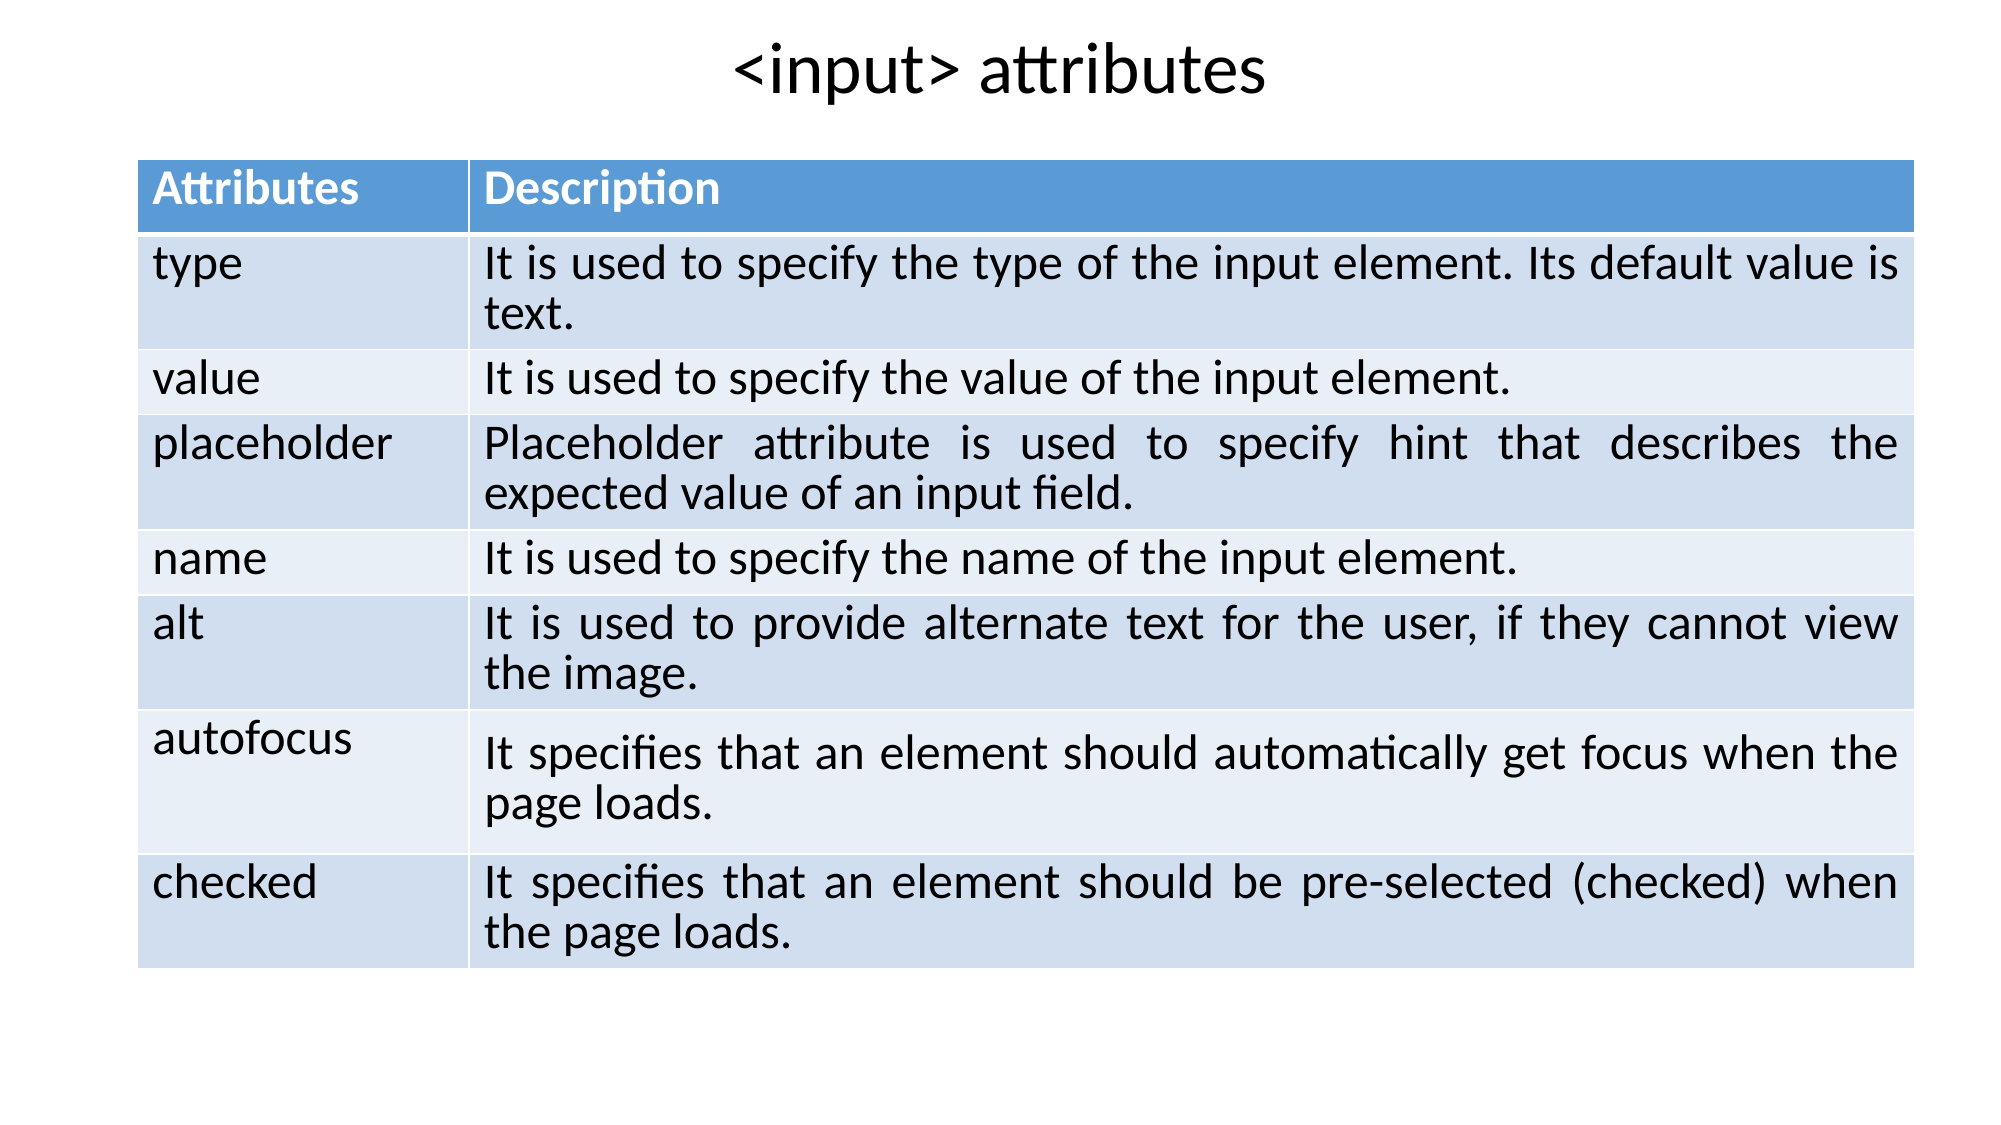

# <input> attributes
| Attributes | Description |
| --- | --- |
| type | It is used to specify the type of the input element. Its default value is text. |
| value | It is used to specify the value of the input element. |
| placeholder | Placeholder attribute is used to specify hint that describes the expected value of an input field. |
| name | It is used to specify the name of the input element. |
| alt | It is used to provide alternate text for the user, if they cannot view the image. |
| autofocus | It specifies that an element should automatically get focus when the page loads. |
| checked | It specifies that an element should be pre-selected (checked) when the page loads. |